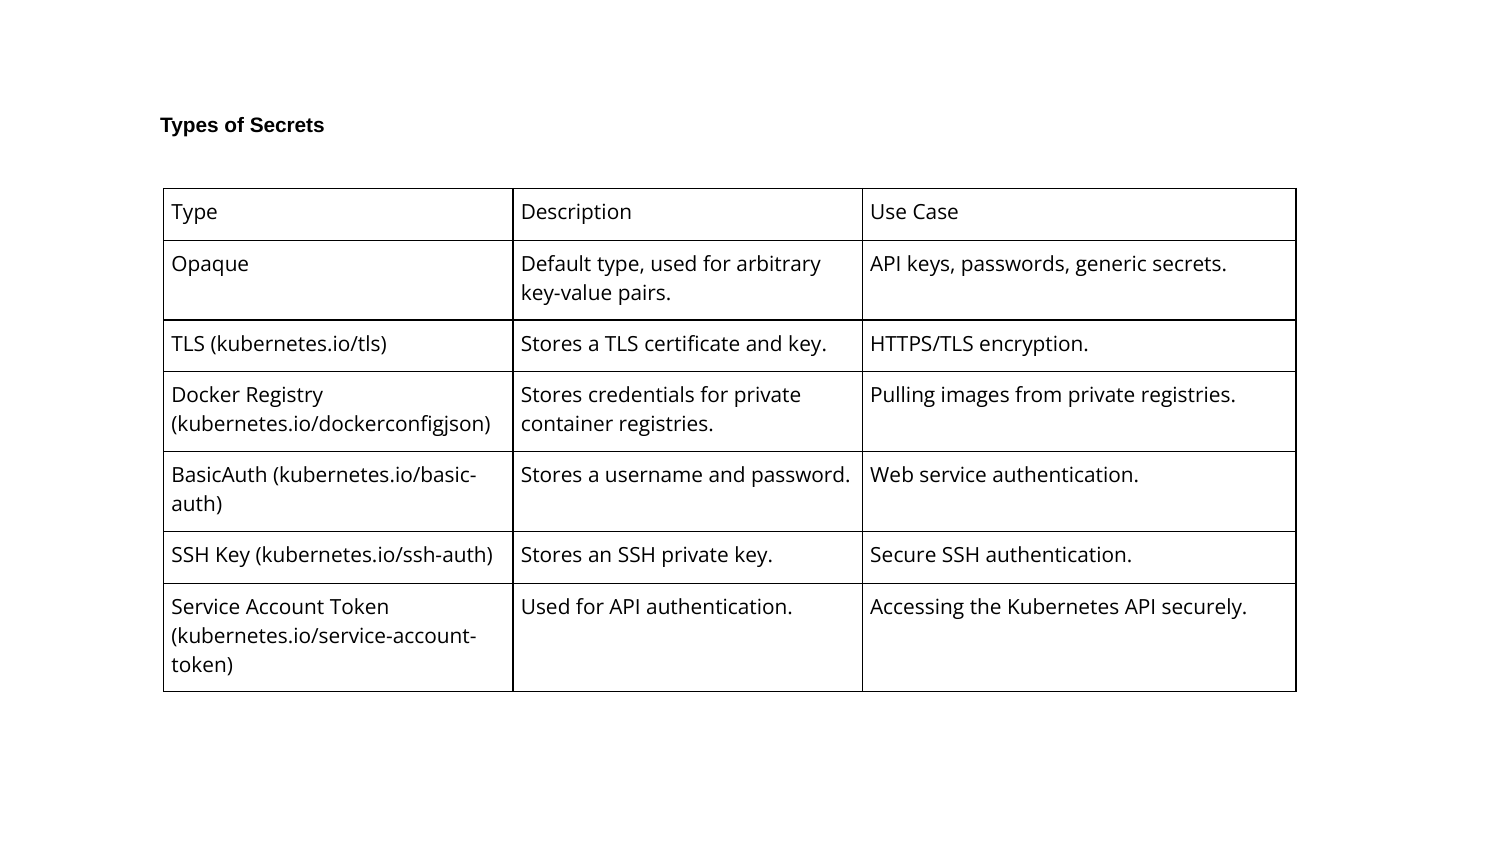

Types of Secrets
| Type | Description | Use Case |
| --- | --- | --- |
| Opaque | Default type, used for arbitrary key-value pairs. | API keys, passwords, generic secrets. |
| TLS (kubernetes.io/tls) | Stores a TLS certificate and key. | HTTPS/TLS encryption. |
| Docker Registry (kubernetes.io/dockerconfigjson) | Stores credentials for private container registries. | Pulling images from private registries. |
| BasicAuth (kubernetes.io/basic-auth) | Stores a username and password. | Web service authentication. |
| SSH Key (kubernetes.io/ssh-auth) | Stores an SSH private key. | Secure SSH authentication. |
| Service Account Token (kubernetes.io/service-account-token) | Used for API authentication. | Accessing the Kubernetes API securely. |